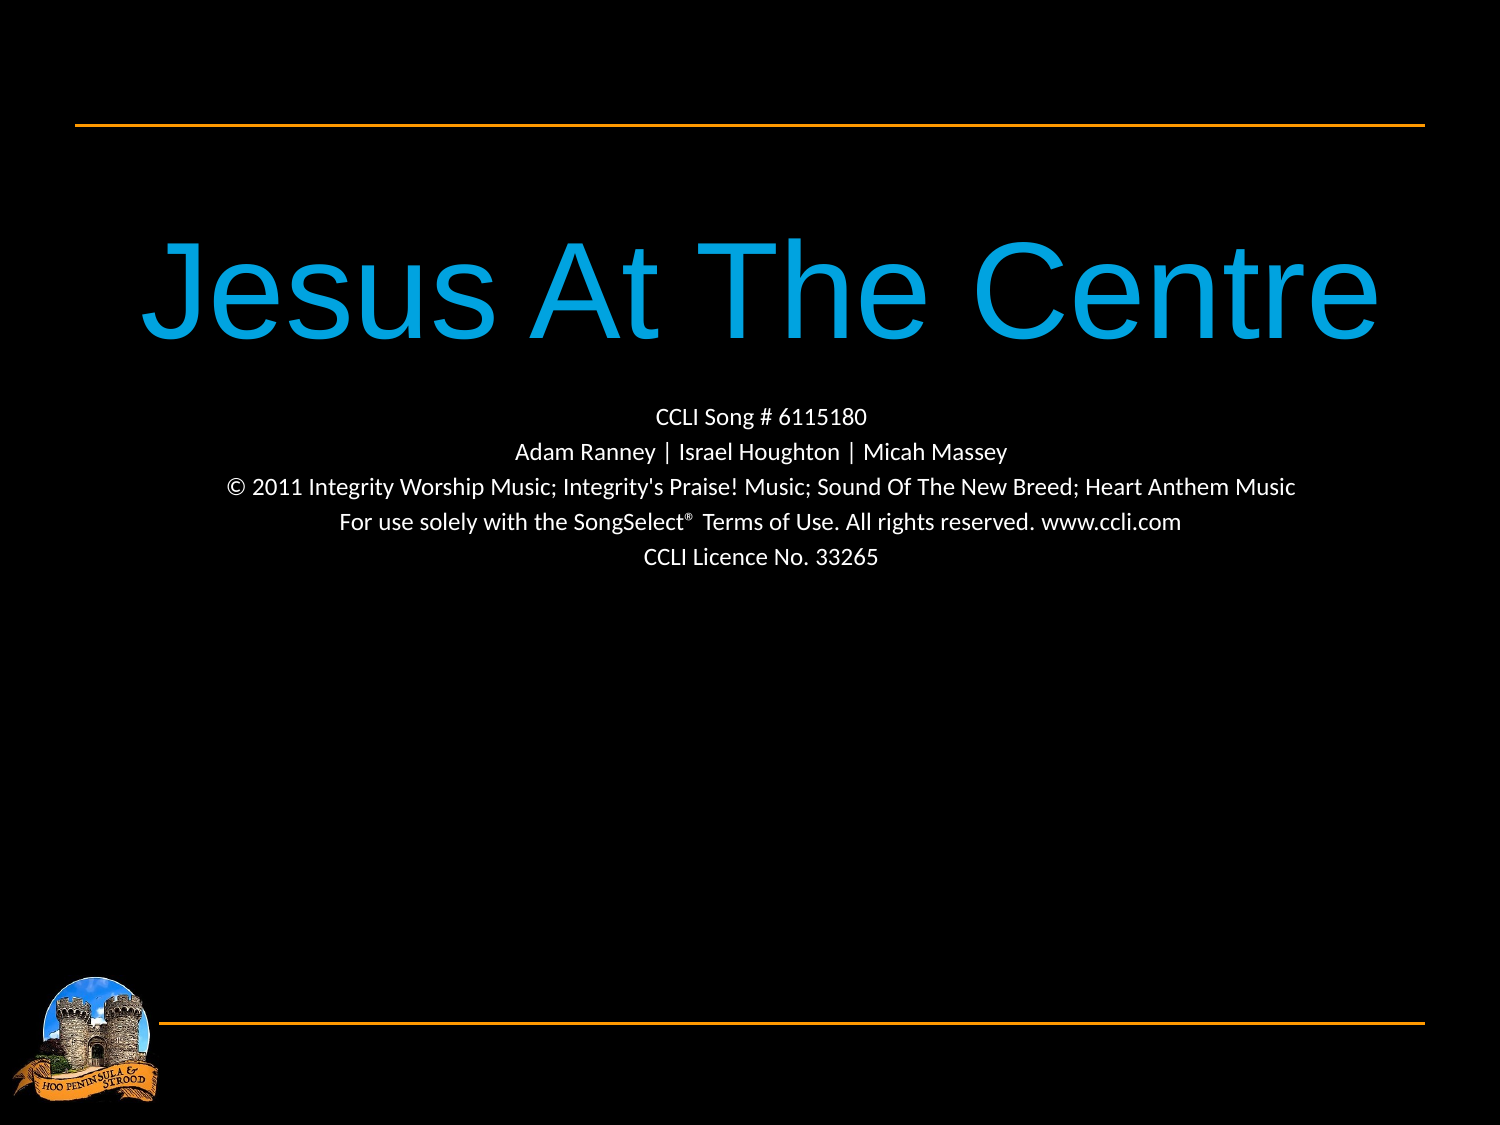

Jesus At The Centre
CCLI Song # 6115180
Adam Ranney | Israel Houghton | Micah Massey
© 2011 Integrity Worship Music; Integrity's Praise! Music; Sound Of The New Breed; Heart Anthem Music
For use solely with the SongSelect® Terms of Use. All rights reserved. www.ccli.com
CCLI Licence No. 33265